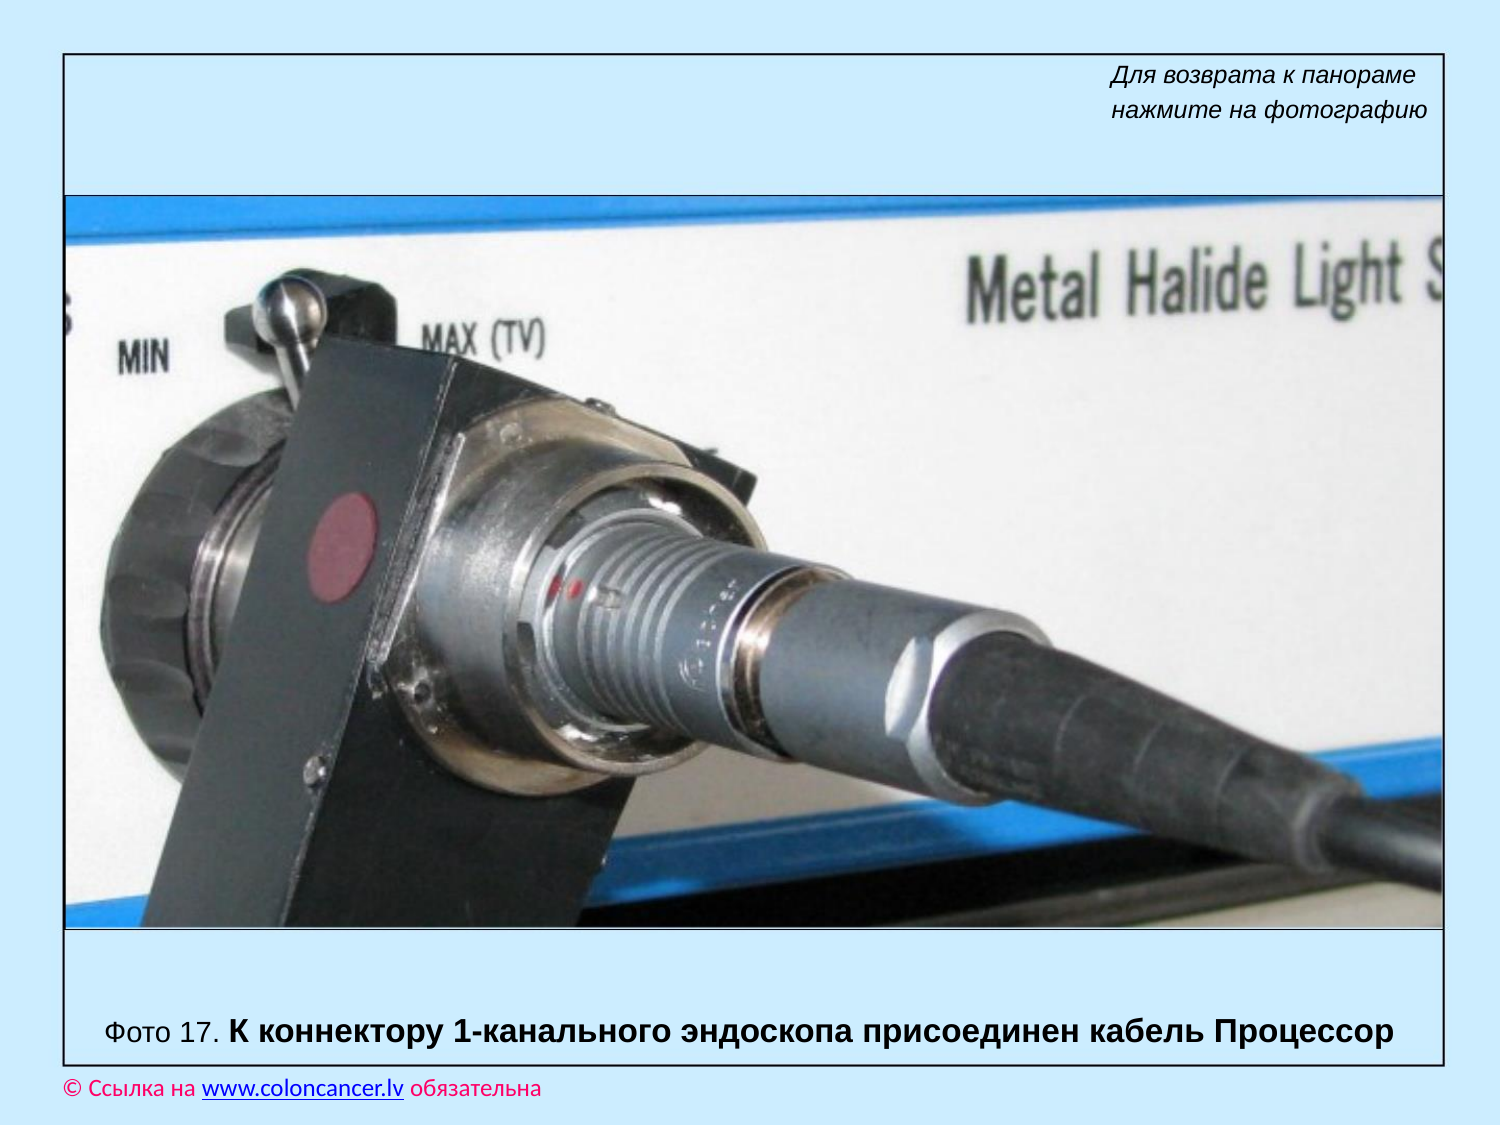

Для возврата к панораме
нажмите на фотографию

Фото 17. К коннектору 1-канального эндоскопа присоединен кабель Процессор
© Ссылка на www.coloncancer.lv обязательна